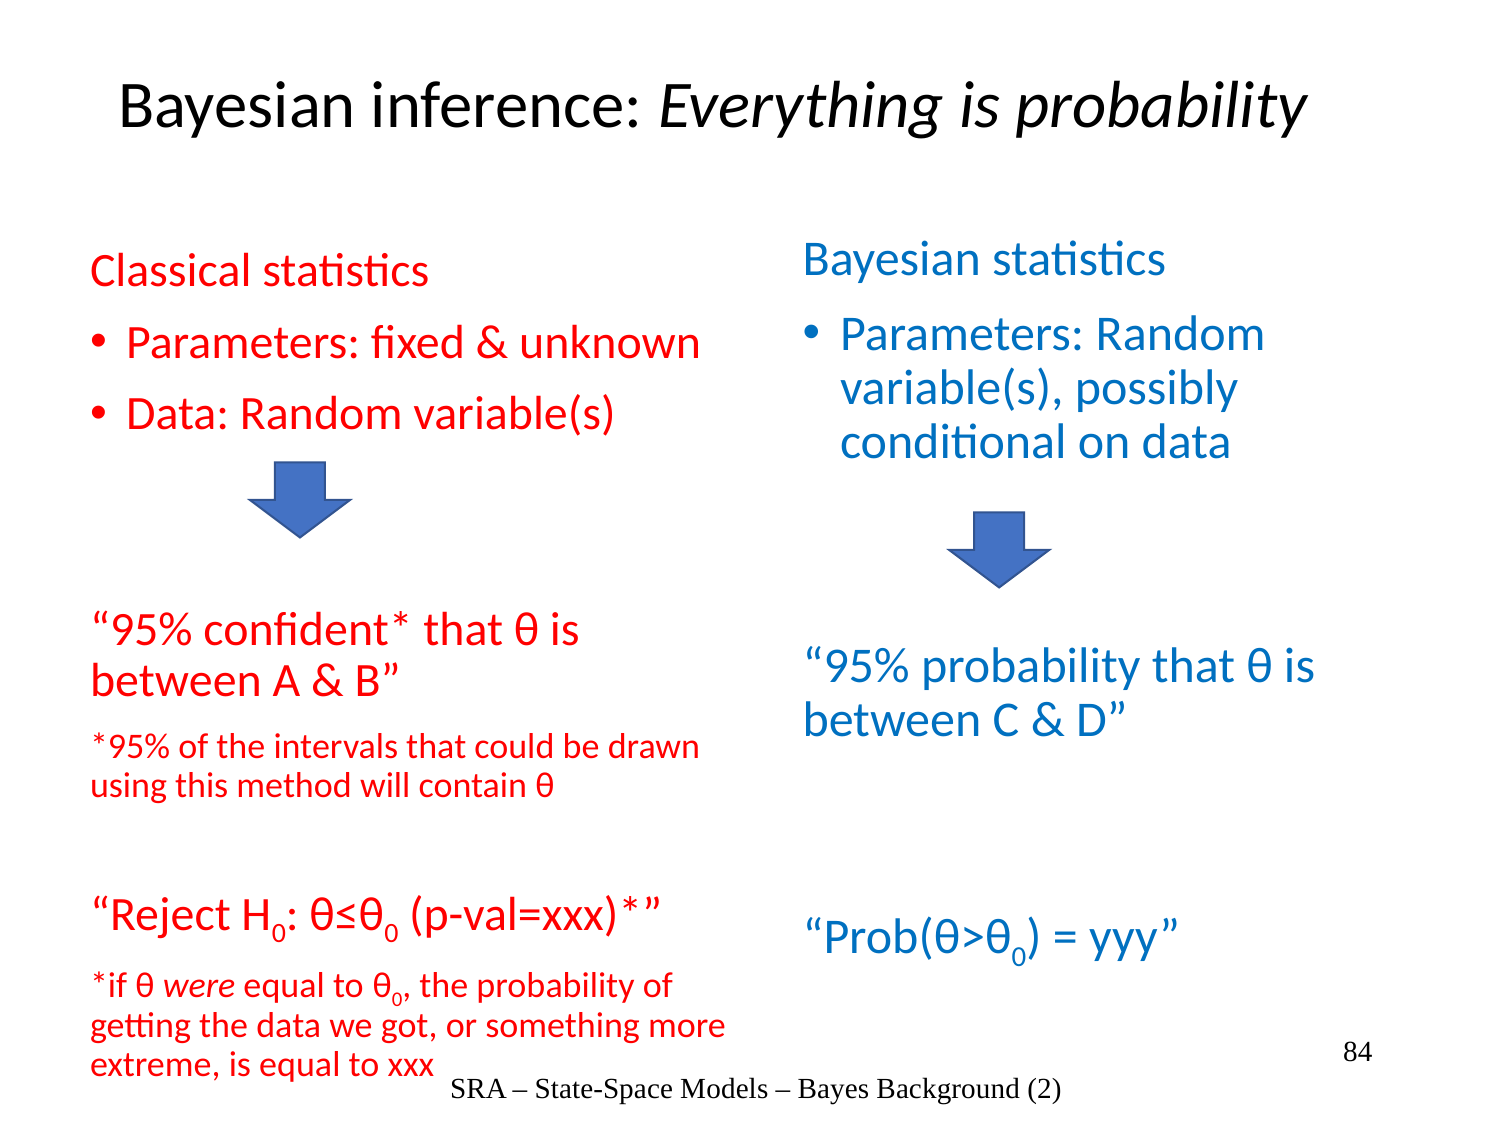

# Bayesian inference: Everything is probability
Bayesian statistics
Parameters: Random variable(s), possibly conditional on data

“95% probability that θ is between C & D”

“Prob(θ>θ0) = yyy”
Classical statistics
Parameters: fixed & unknown
Data: Random variable(s)

“95% confident* that θ is between A & B”
*95% of the intervals that could be drawn using this method will contain θ

“Reject H0: θ≤θ0 (p-val=xxx)*”
*if θ were equal to θ0, the probability of getting the data we got, or something more extreme, is equal to xxx

84
SRA – State-Space Models – Bayes Background (2)